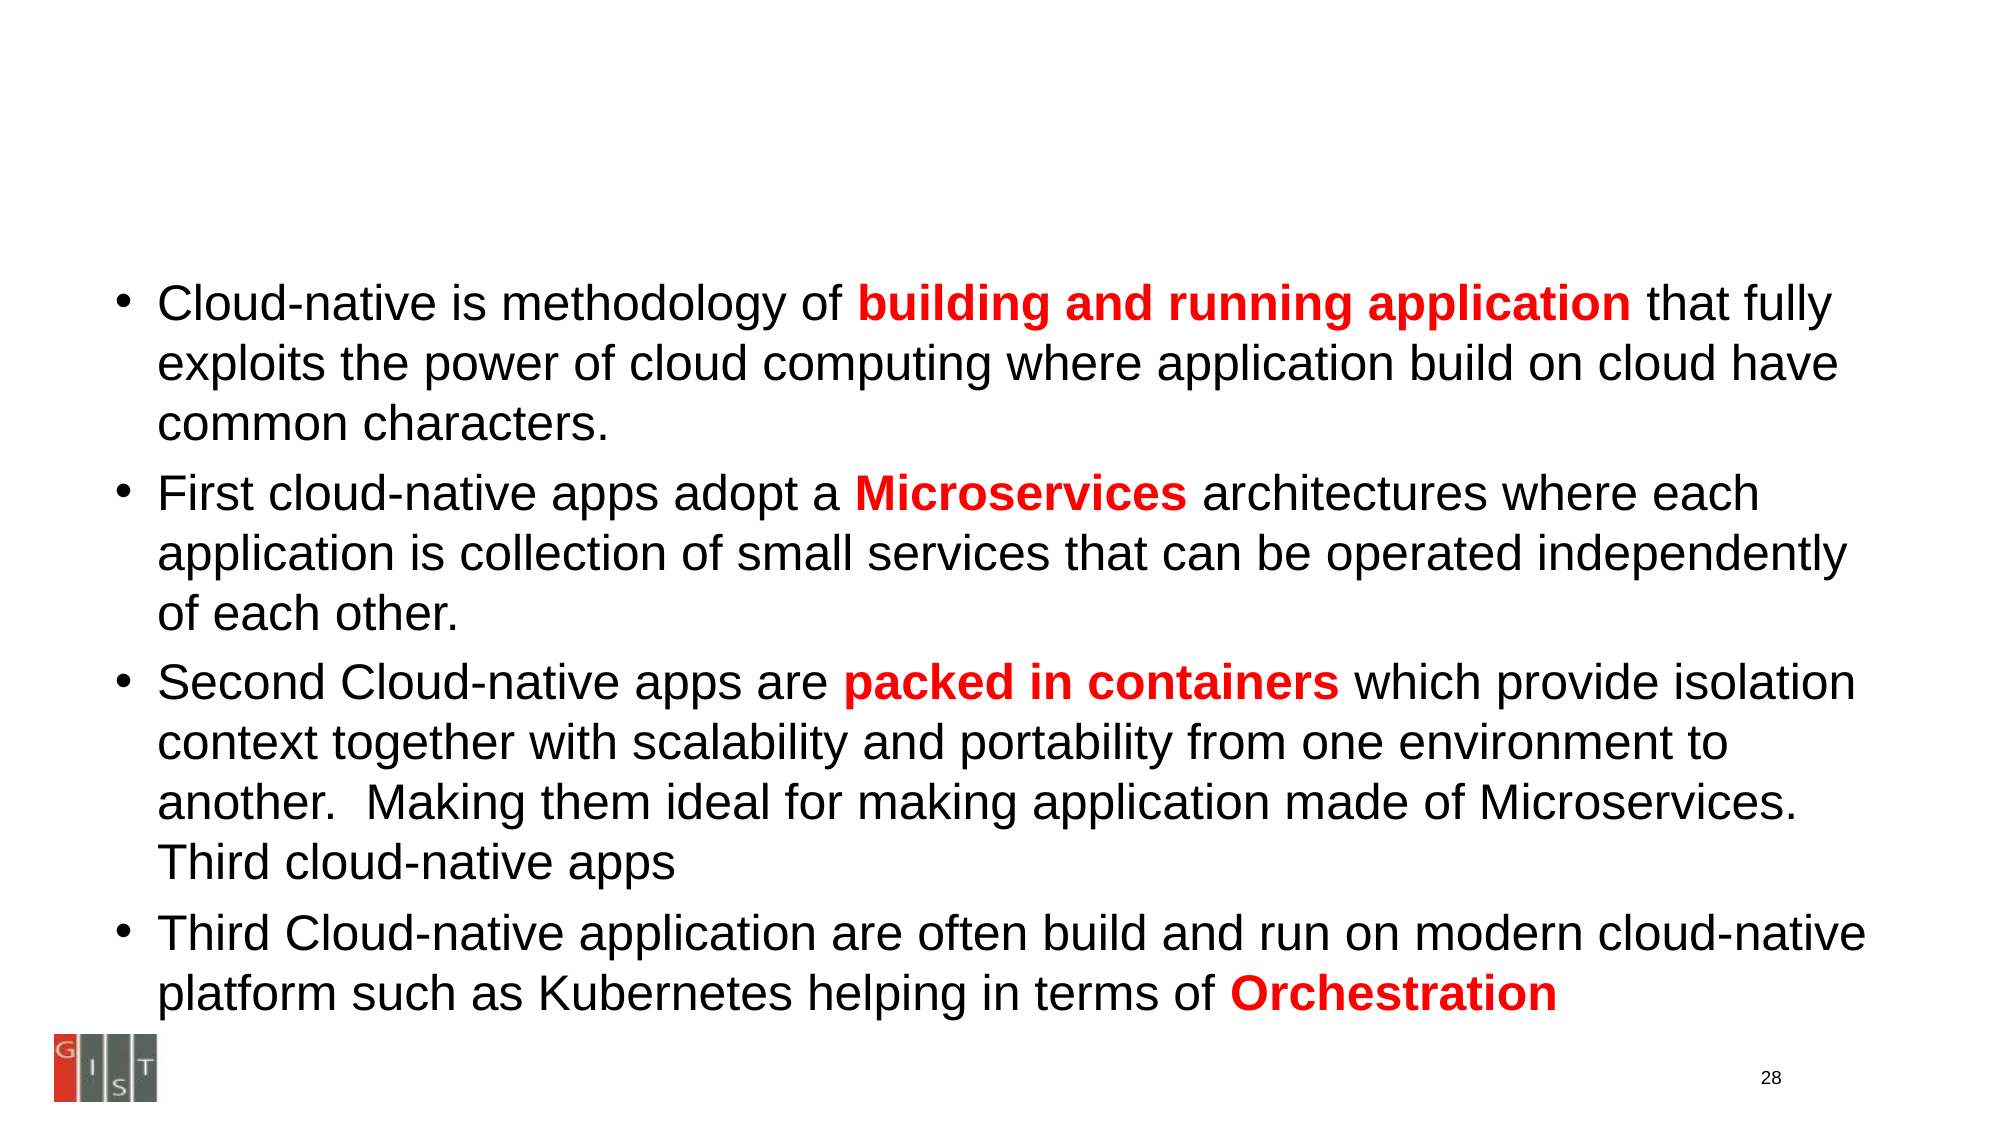

#
Cloud-native is methodology of building and running application that fully exploits the power of cloud computing where application build on cloud have common characters.
First cloud-native apps adopt a Microservices architectures where each application is collection of small services that can be operated independently of each other.
Second Cloud-native apps are packed in containers which provide isolation context together with scalability and portability from one environment to another.  Making them ideal for making application made of Microservices. Third cloud-native apps
Third Cloud-native application are often build and run on modern cloud-native platform such as Kubernetes helping in terms of Orchestration
28